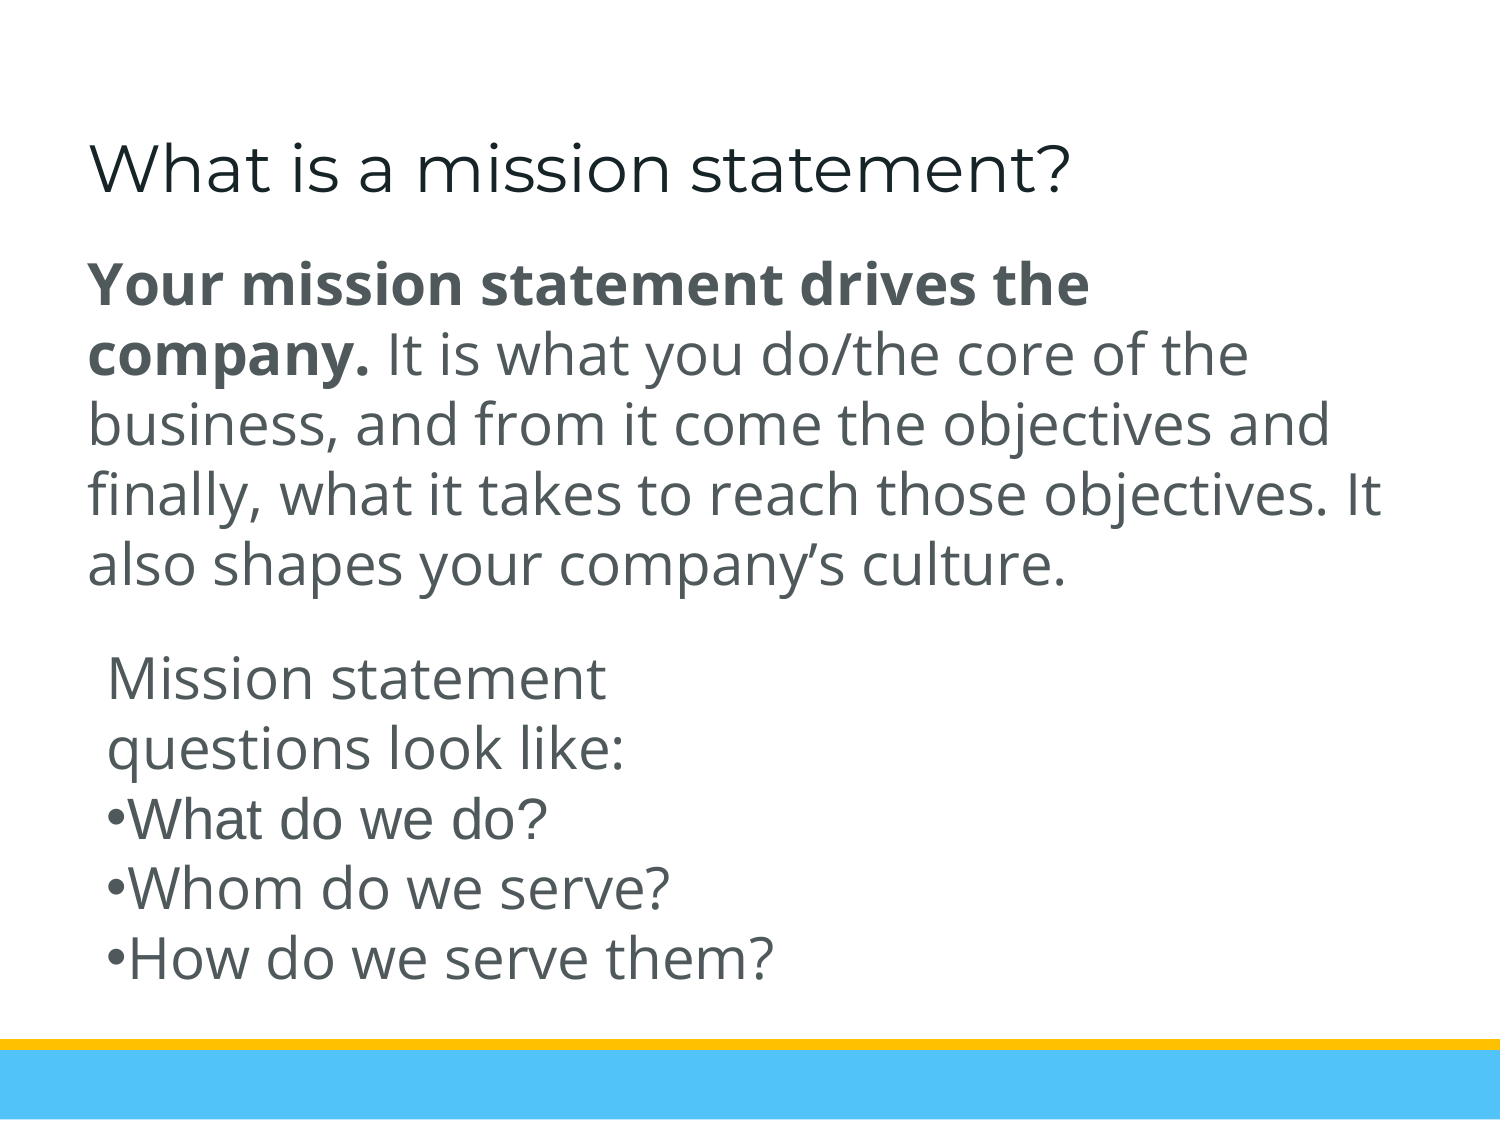

What is a mission statement?
Your mission statement drives the company. It is what you do/the core of the business, and from it come the objectives and finally, what it takes to reach those objectives. It also shapes your company’s culture.
Mission statement questions look like:
What do we do?
Whom do we serve?
How do we serve them?